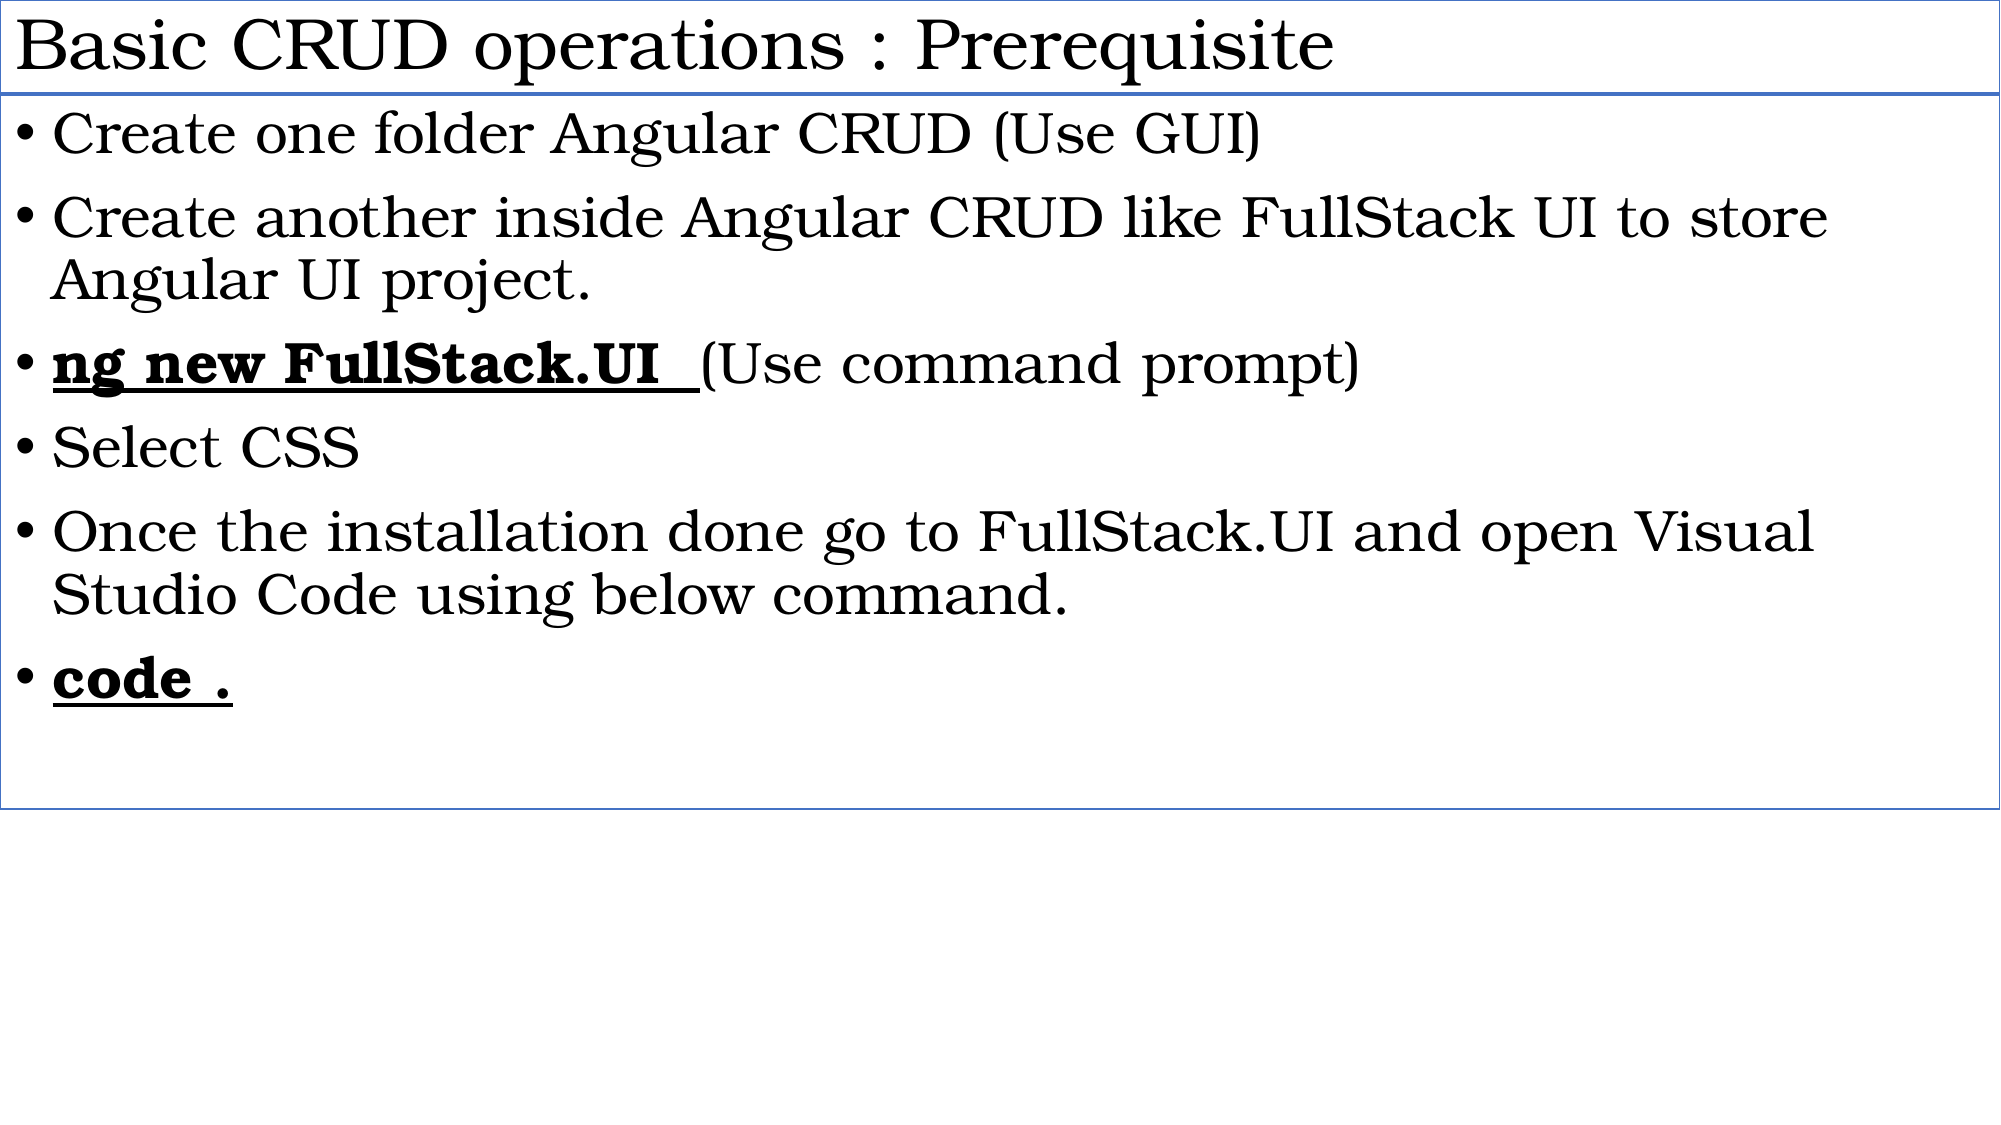

# Basic CRUD operations : Prerequisite
Create one folder Angular CRUD (Use GUI)
Create another inside Angular CRUD like FullStack UI to store Angular UI project.
ng new FullStack.UI  (Use command prompt)
Select CSS
Once the installation done go to FullStack.UI and open Visual Studio Code using below command.
code .